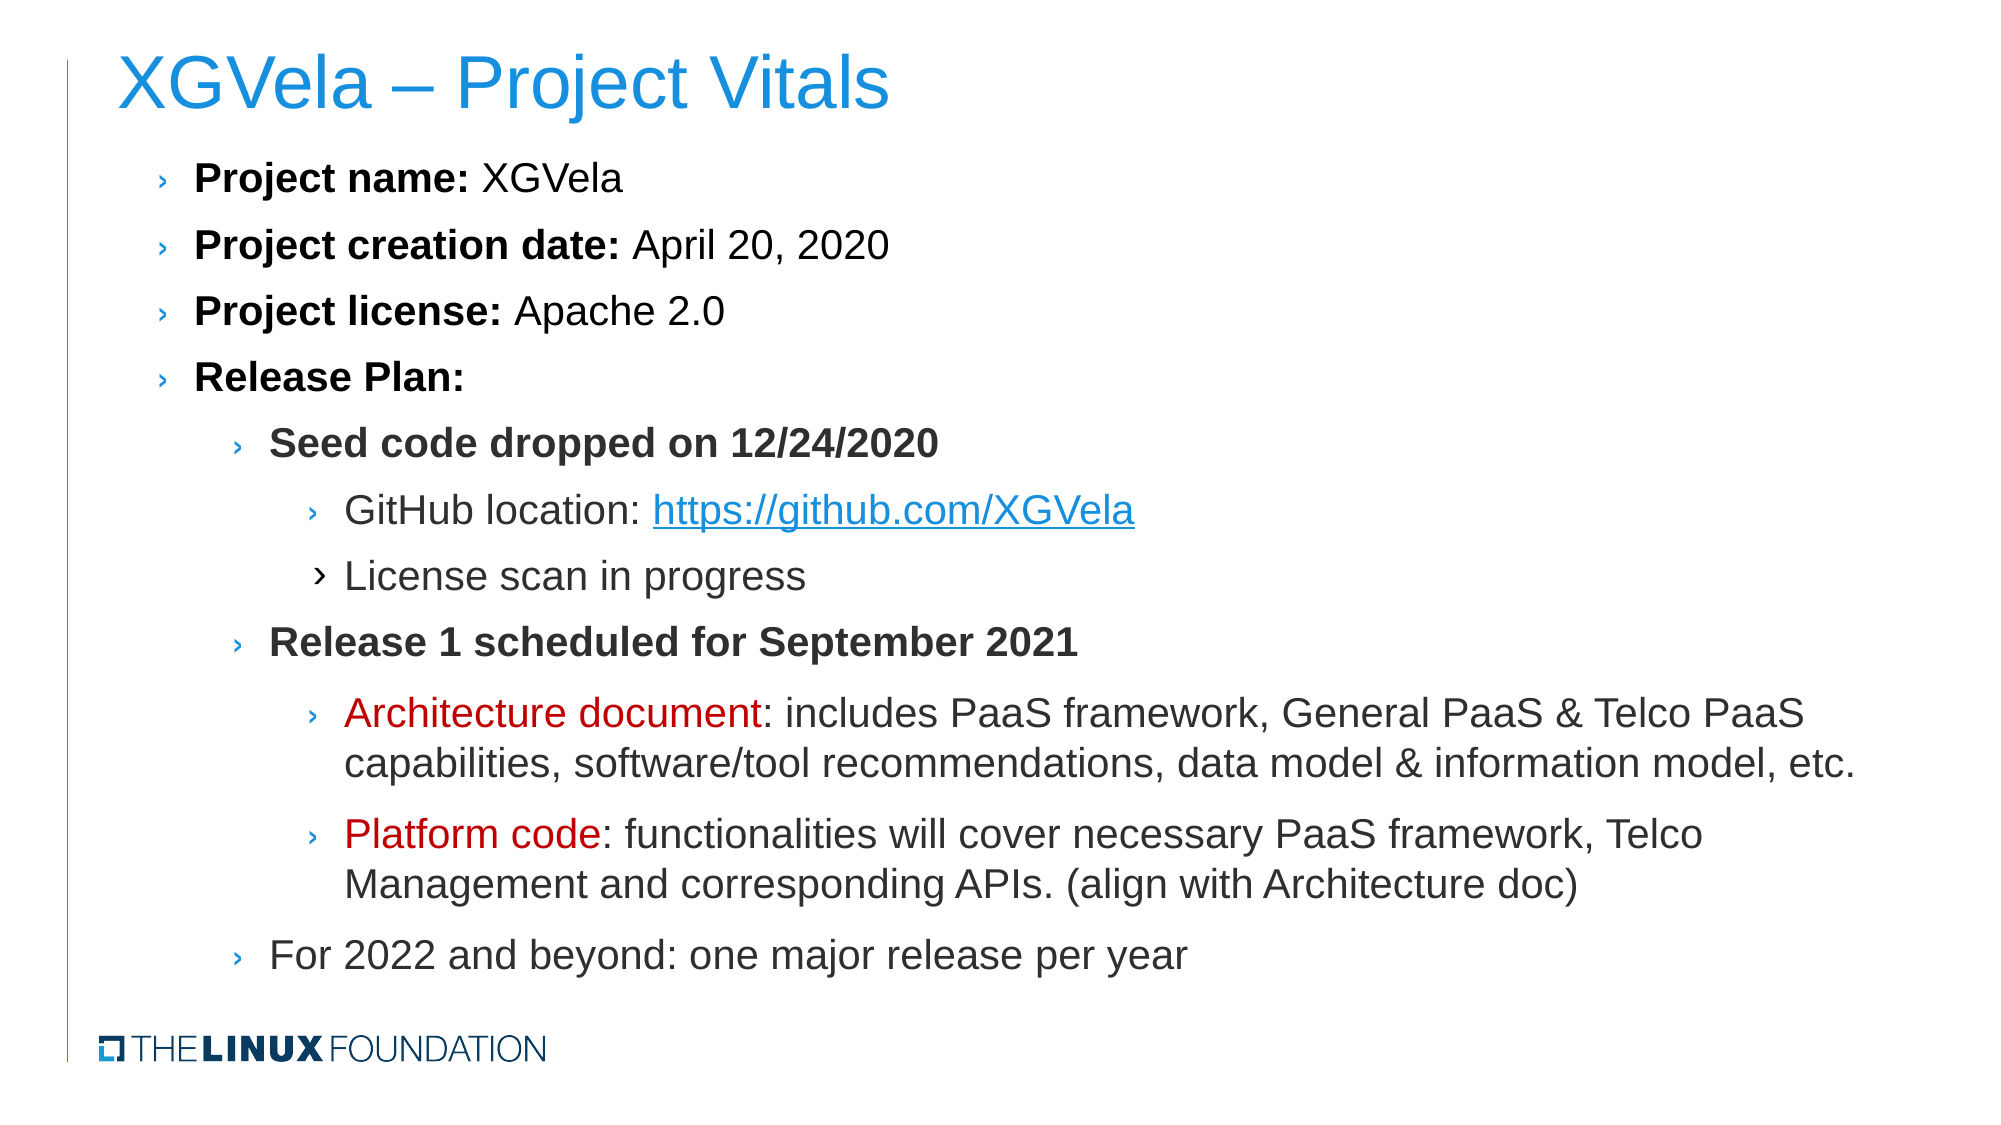

XGVela – Project Vitals
Project name: XGVela
Project creation date: April 20, 2020
Project license: Apache 2.0
Release Plan:
Seed code dropped on 12/24/2020
GitHub location: https://github.com/XGVela
License scan in progress
Release 1 scheduled for September 2021
Architecture document: includes PaaS framework, General PaaS & Telco PaaS capabilities, software/tool recommendations, data model & information model, etc.
Platform code: functionalities will cover necessary PaaS framework, Telco Management and corresponding APIs. (align with Architecture doc)
For 2022 and beyond: one major release per year